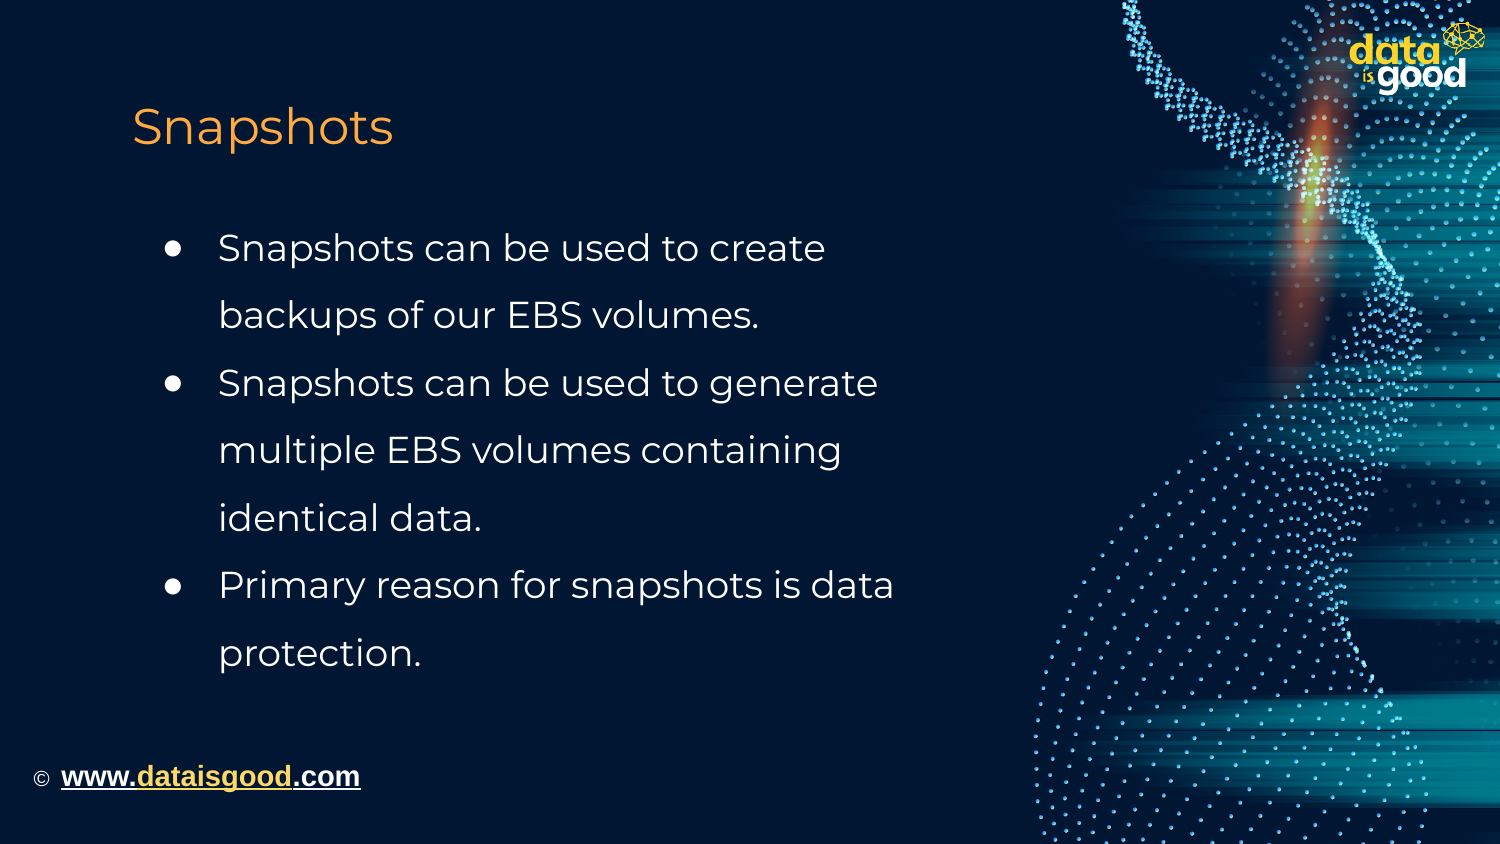

# Snapshots
Snapshots can be used to create backups of our EBS volumes.
Snapshots can be used to generate multiple EBS volumes containing identical data.
Primary reason for snapshots is data protection.